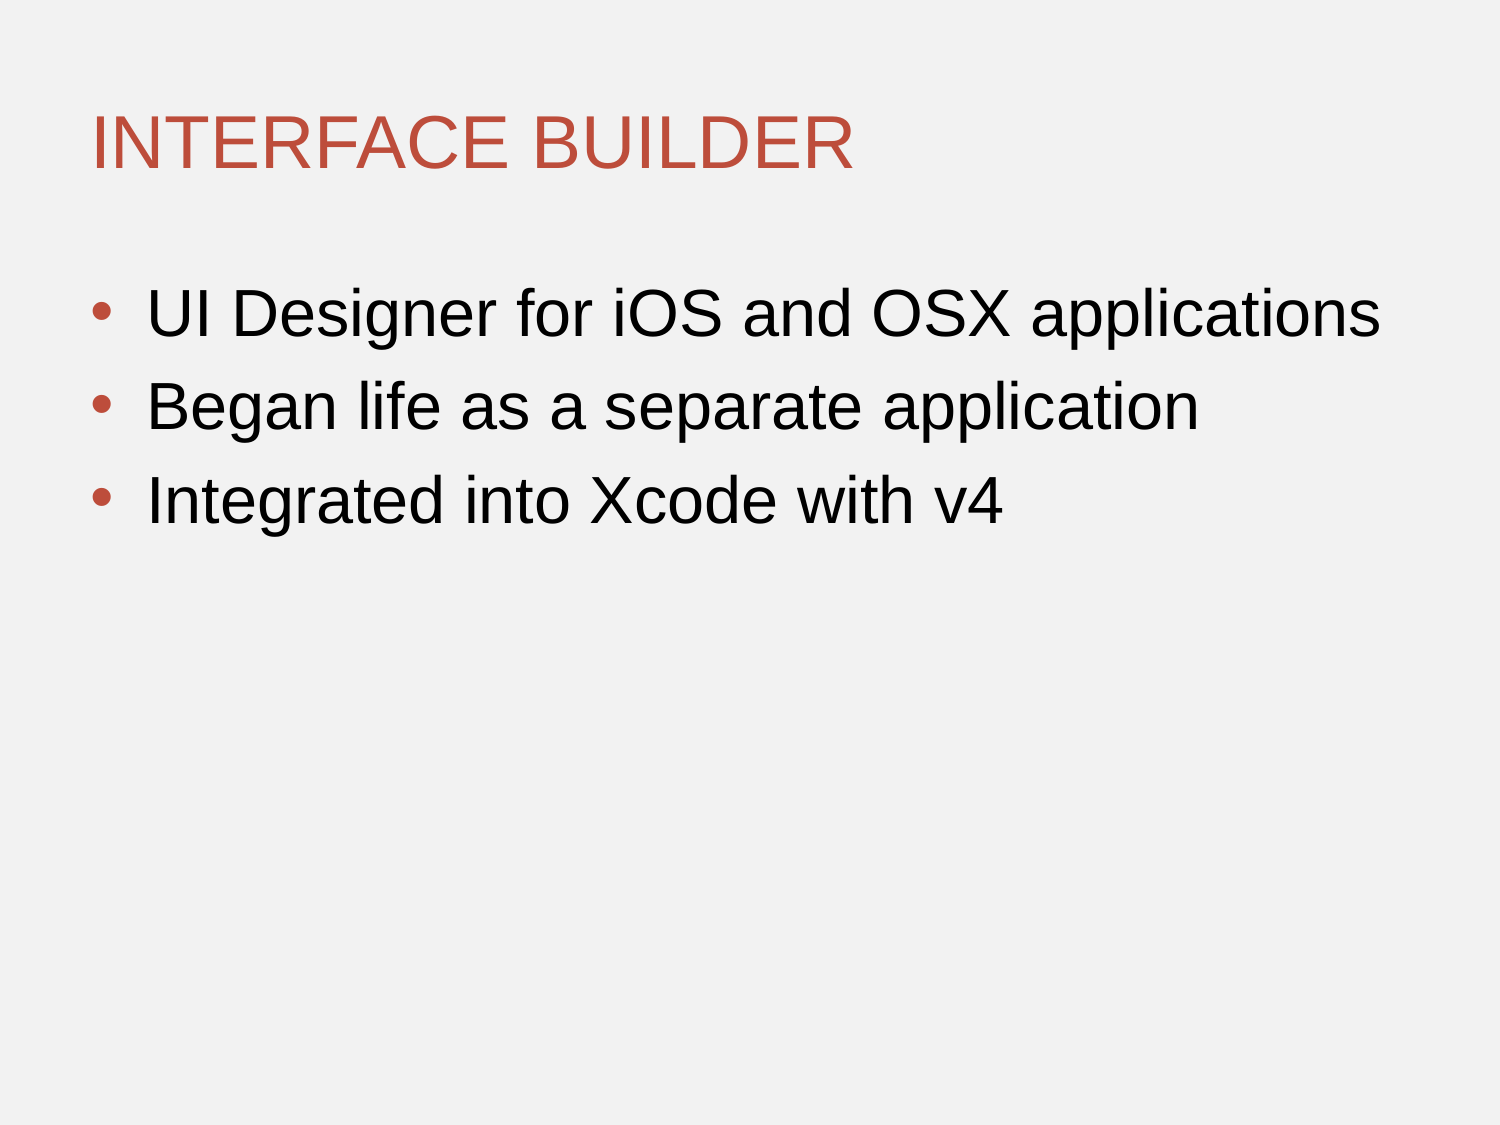

# Interface builder
UI Designer for iOS and OSX applications
Began life as a separate application
Integrated into Xcode with v4